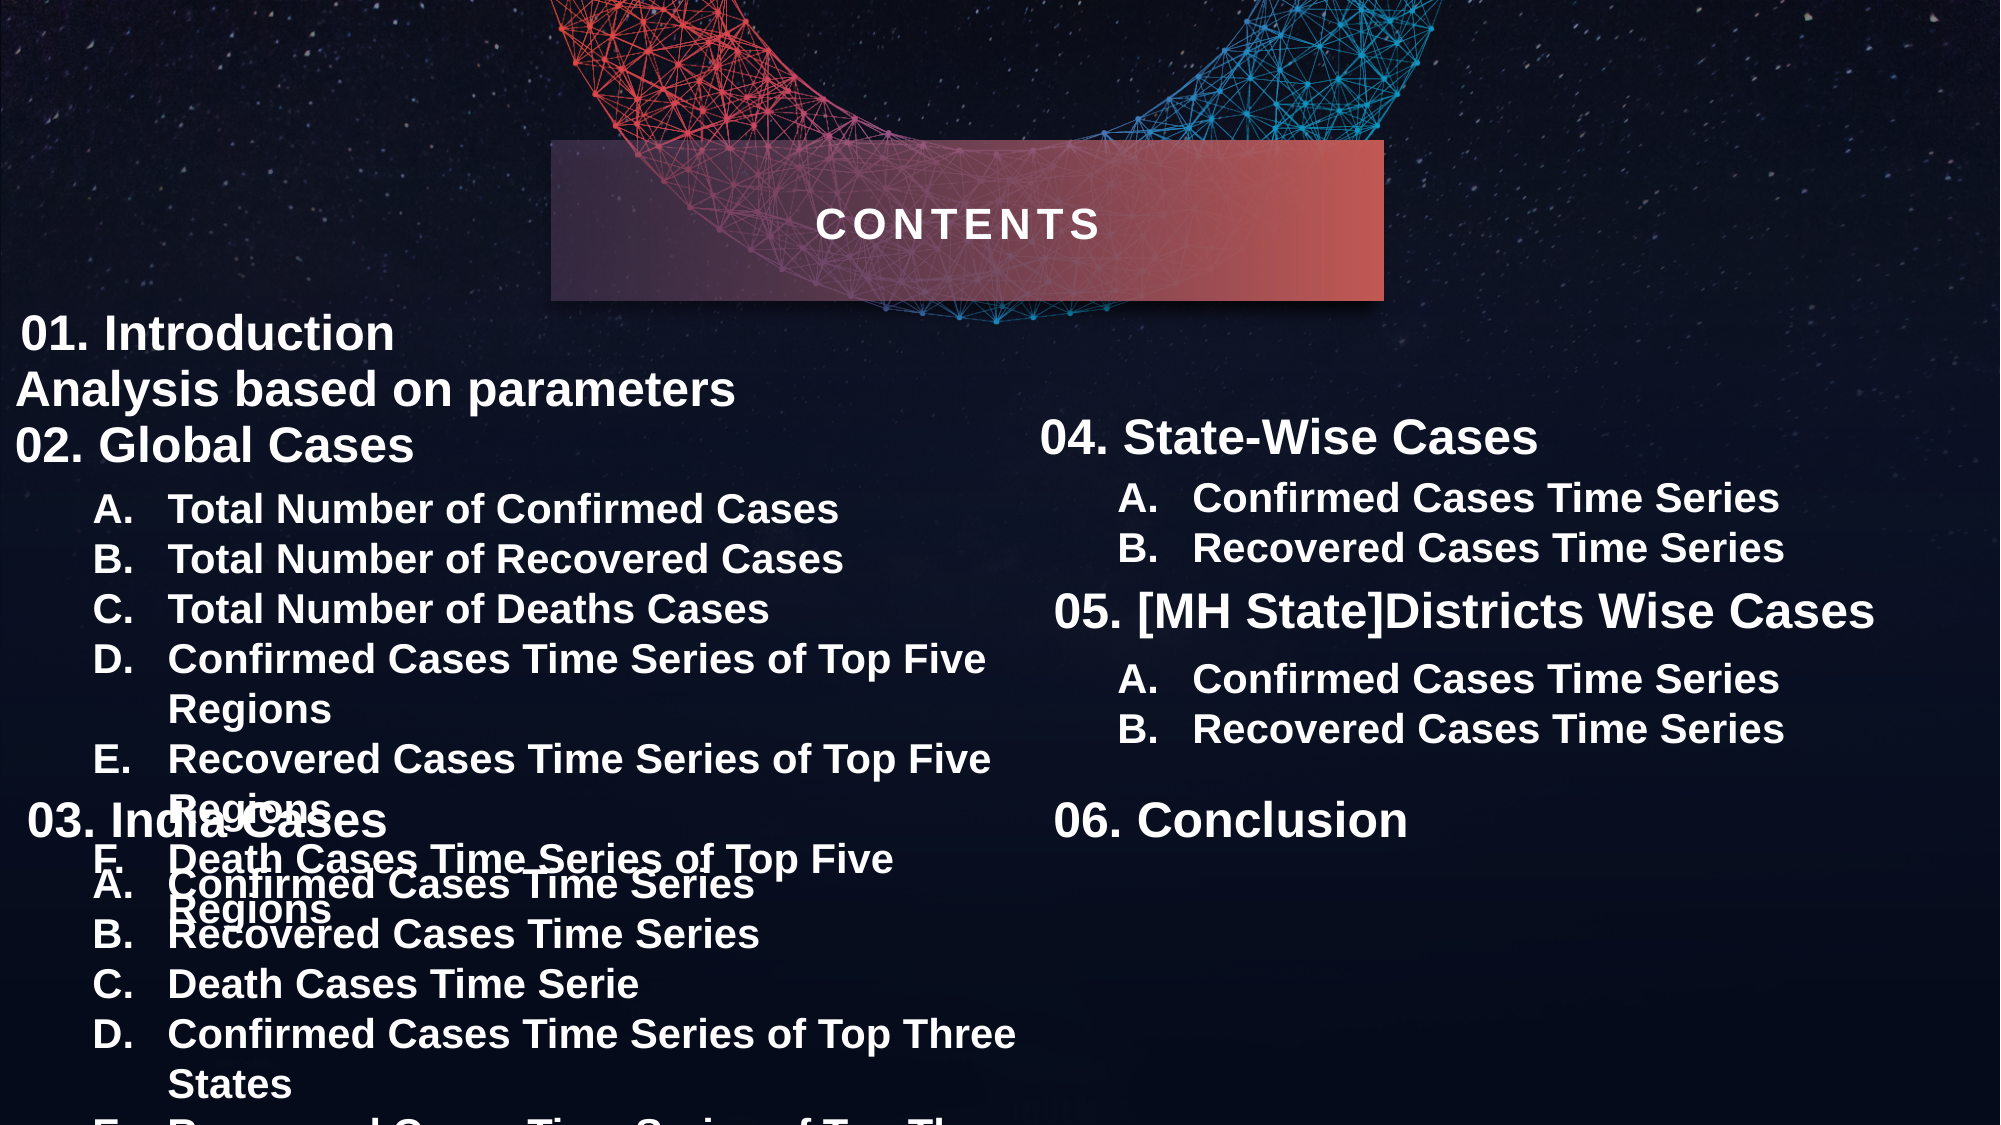

CONTENTS
01. Introduction

Analysis based on parameters

04. State-Wise Cases
Confirmed Cases Time Series
Recovered Cases Time Series
02. Global Cases
Total Number of Confirmed Cases
Total Number of Recovered Cases
Total Number of Deaths Cases
Confirmed Cases Time Series of Top Five Regions
Recovered Cases Time Series of Top Five Regions
Death Cases Time Series of Top Five Regions
05. [MH State]Districts Wise Cases
Confirmed Cases Time Series
Recovered Cases Time Series
03. India Cases
Confirmed Cases Time Series
Recovered Cases Time Series
Death Cases Time Serie
Confirmed Cases Time Series of Top Three States
Recovered Cases Time Series of Top Three States
06. Conclusion